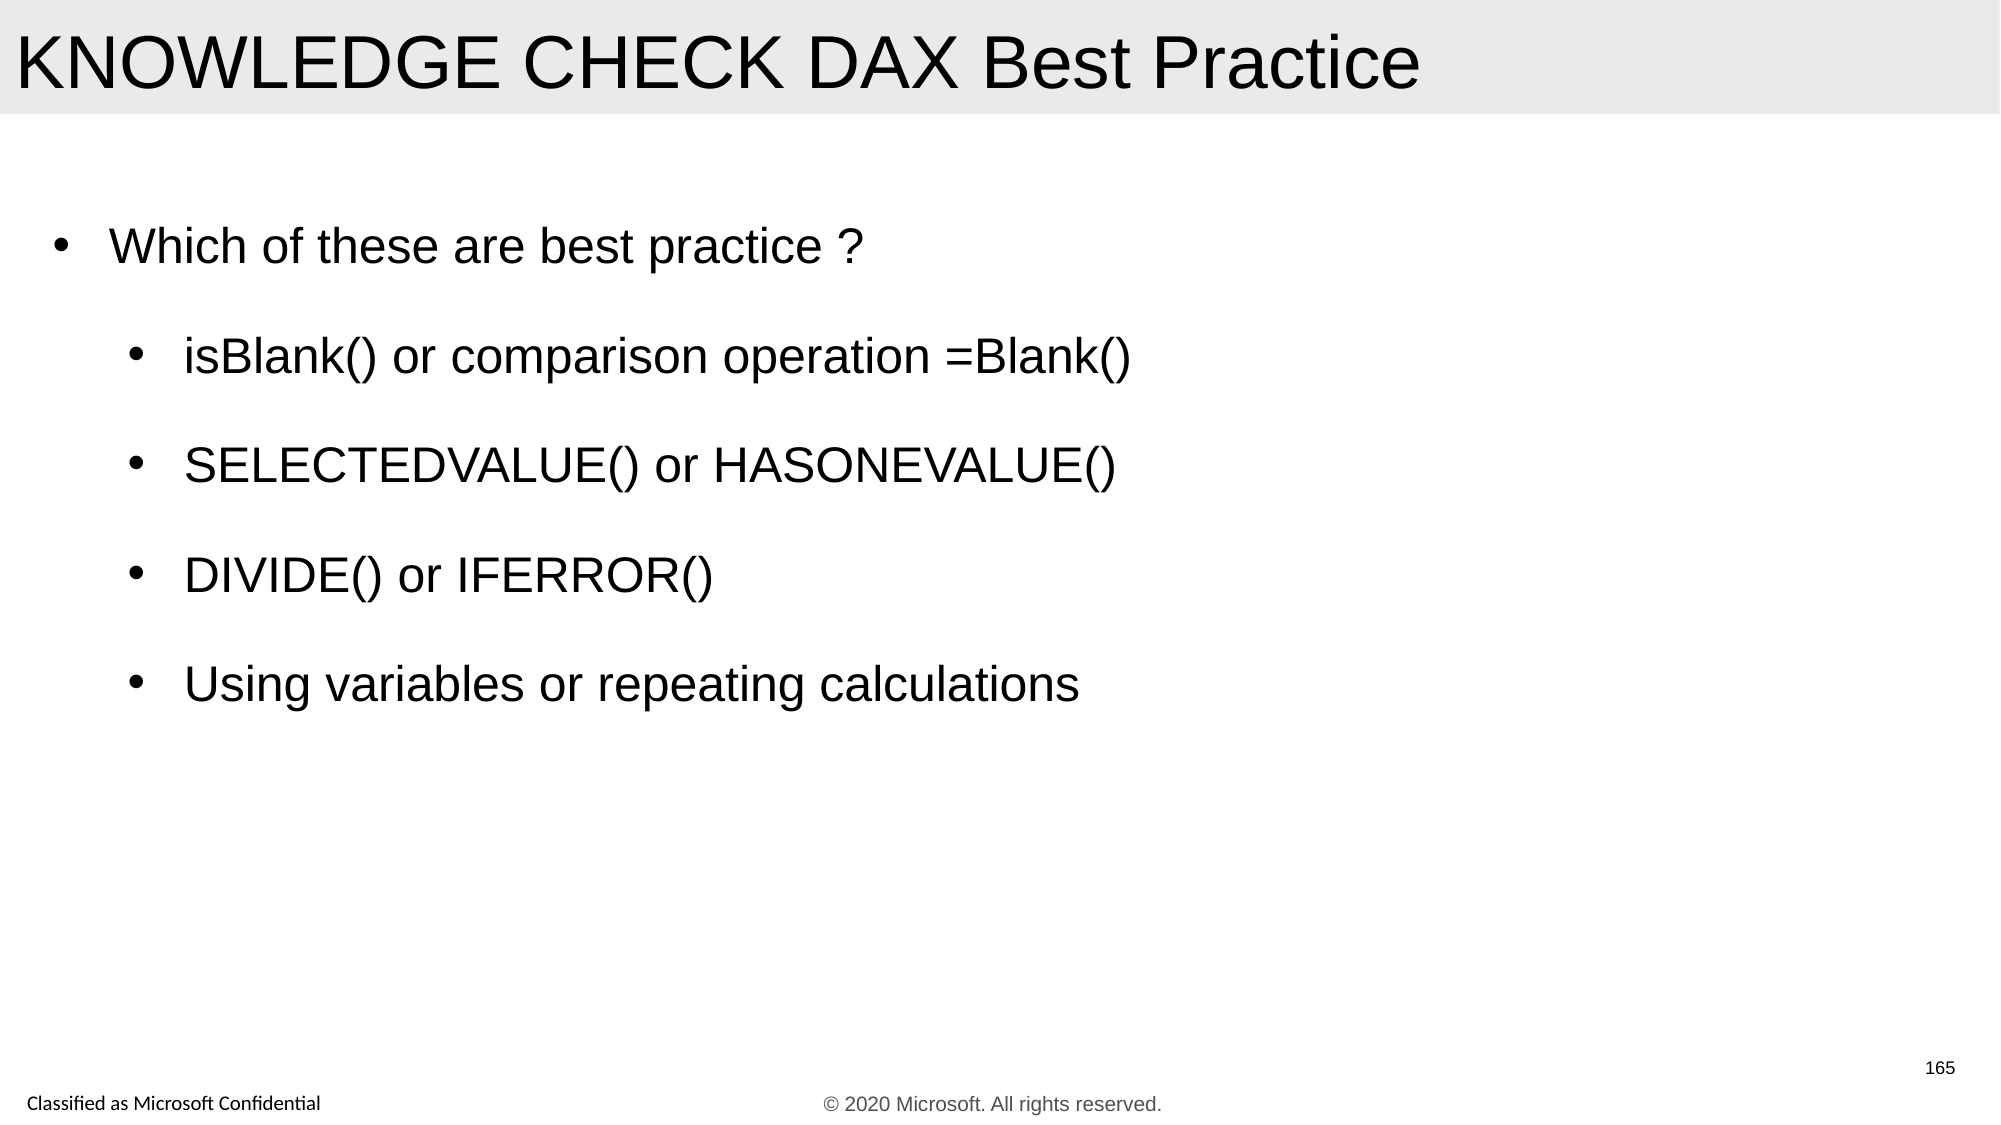

KNOWLEDGE CHECK DAX Best Practice
Which of these are best practice ?
isBlank() or comparison operation =Blank()
SELECTEDVALUE() or HASONEVALUE()
DIVIDE() or IFERROR()
Using variables or repeating calculations

165
© 2020 Microsoft. All rights reserved.